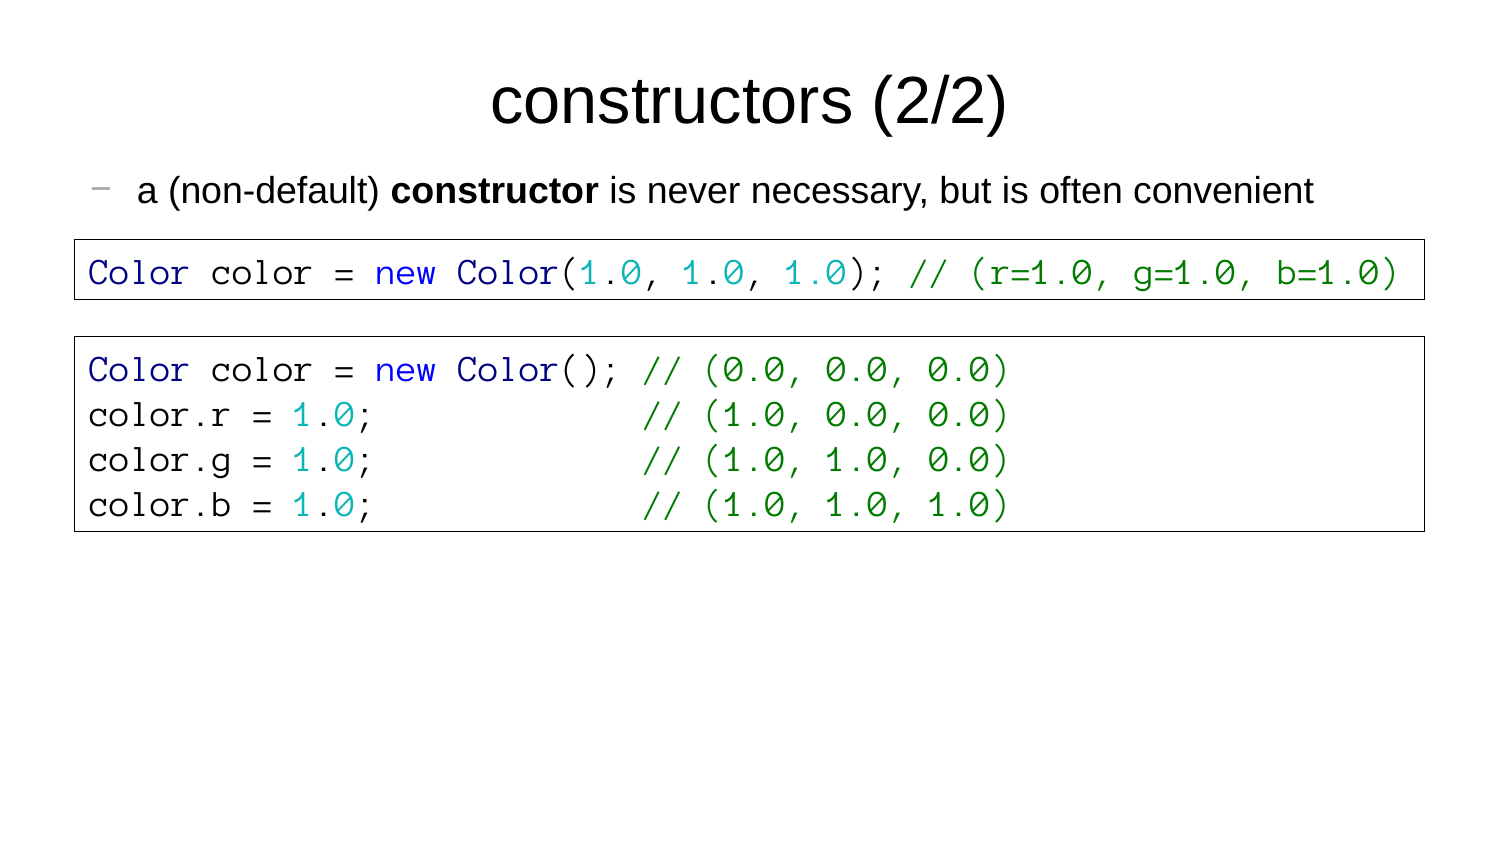

# constructors (2/2)
a (non-default) constructor is never necessary, but is often convenient

Color color = new Color(1.0, 1.0, 1.0); // (r=1.0, g=1.0, b=1.0)
Color color = new Color(); // (0.0, 0.0, 0.0)
color.r = 1.0;             // (1.0, 0.0, 0.0)
color.g = 1.0;             // (1.0, 1.0, 0.0)
color.b = 1.0;             // (1.0, 1.0, 1.0)